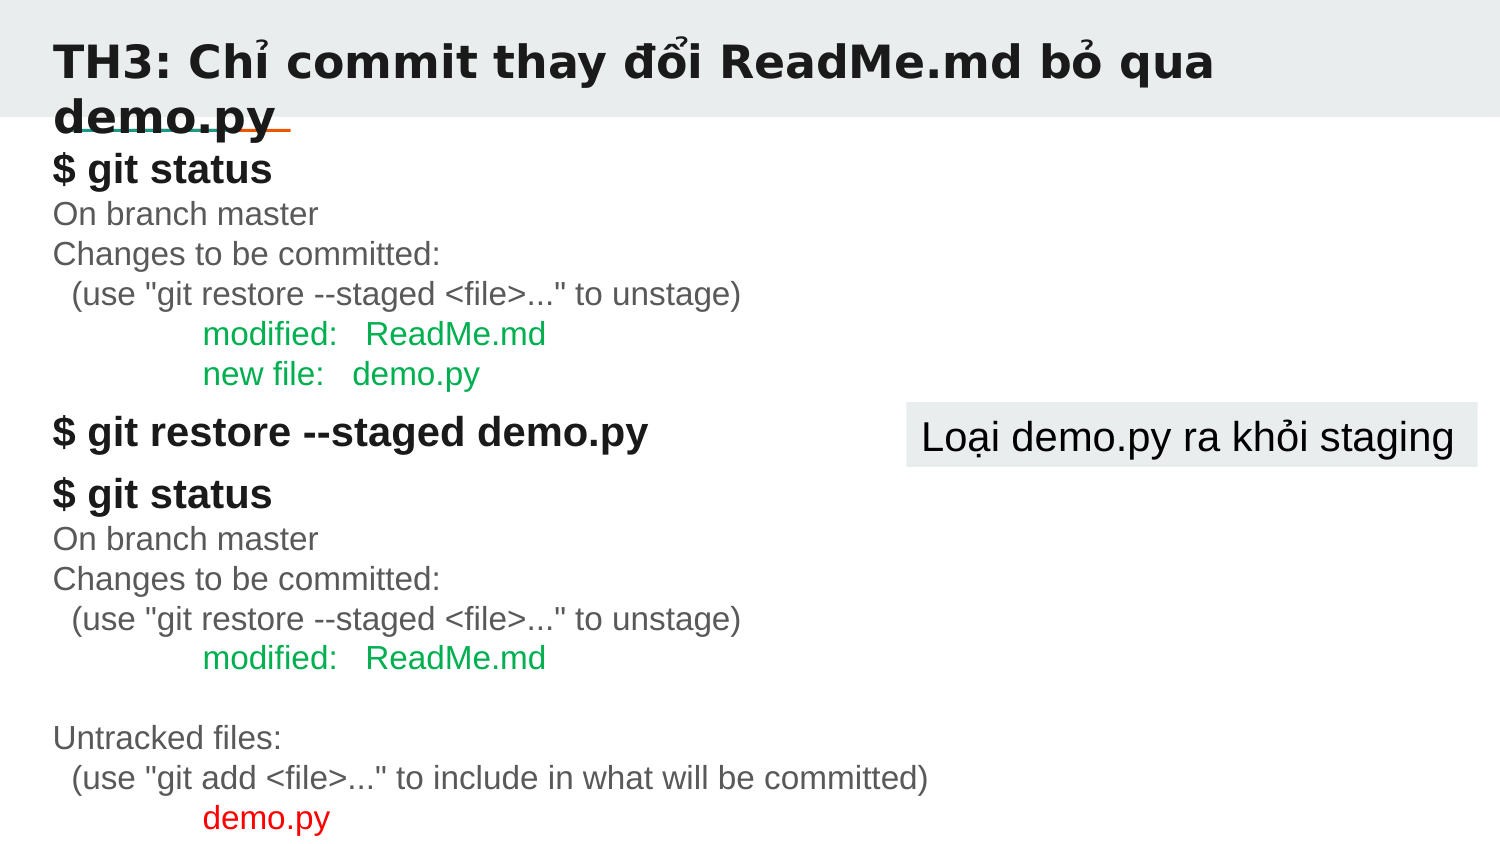

# TH3: Chỉ commit thay đổi ReadMe.md bỏ qua demo.py
$ git status
On branch master
Changes to be committed:
  (use "git restore --staged <file>..." to unstage)
	modified:   ReadMe.md
	new file:   demo.py
$ git restore --staged demo.py
$ git status
On branch master
Changes to be committed:
  (use "git restore --staged <file>..." to unstage)
	modified:   ReadMe.md

Untracked files:
  (use "git add <file>..." to include in what will be committed)
	demo.py
Loại demo.py ra khỏi staging